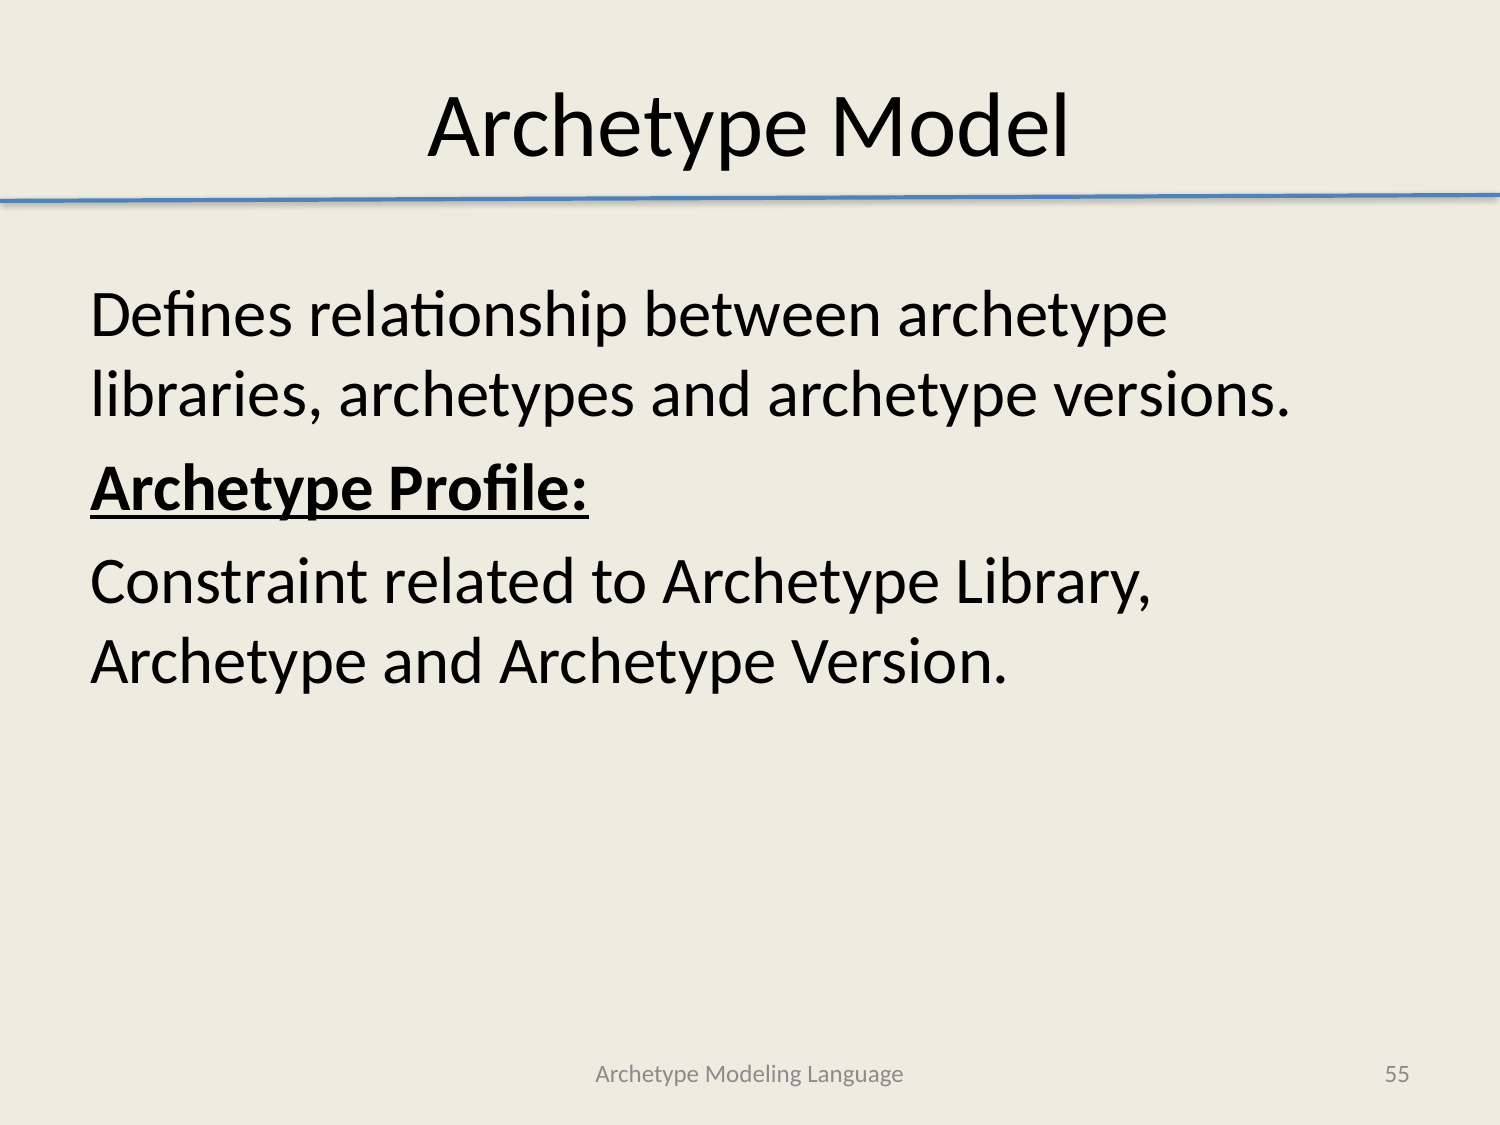

# Archetype Model

Defines relationship between archetype libraries, archetypes and archetype versions.
Archetype Profile:
Constraint related to Archetype Library, Archetype and Archetype Version.
Archetype Modeling Language
55